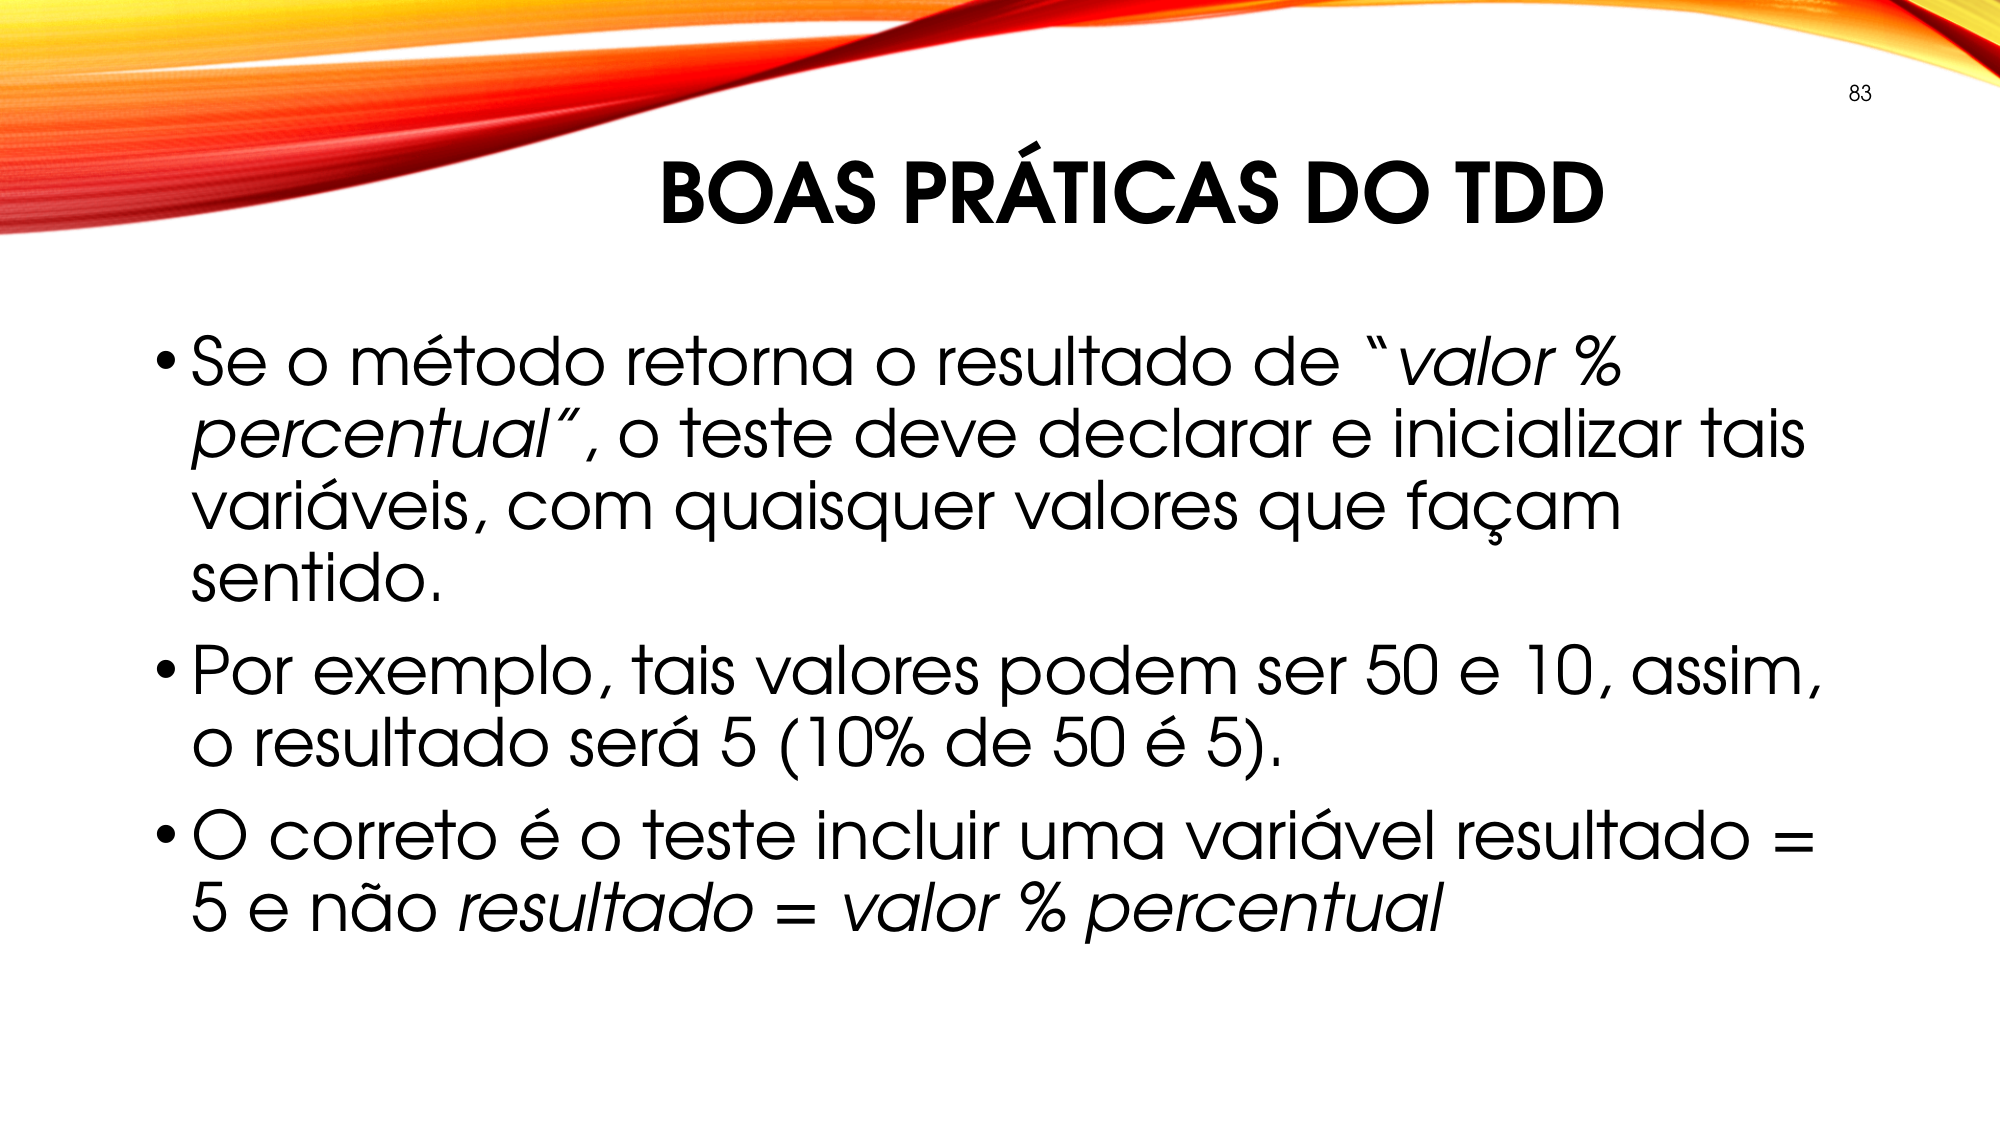

83
# Boas práticas do tdd
Se o método retorna o resultado de “valor % percentual”, o teste deve declarar e inicializar tais variáveis, com quaisquer valores que façam sentido.
Por exemplo, tais valores podem ser 50 e 10, assim, o resultado será 5 (10% de 50 é 5).
O correto é o teste incluir uma variável resultado = 5 e não resultado = valor % percentual